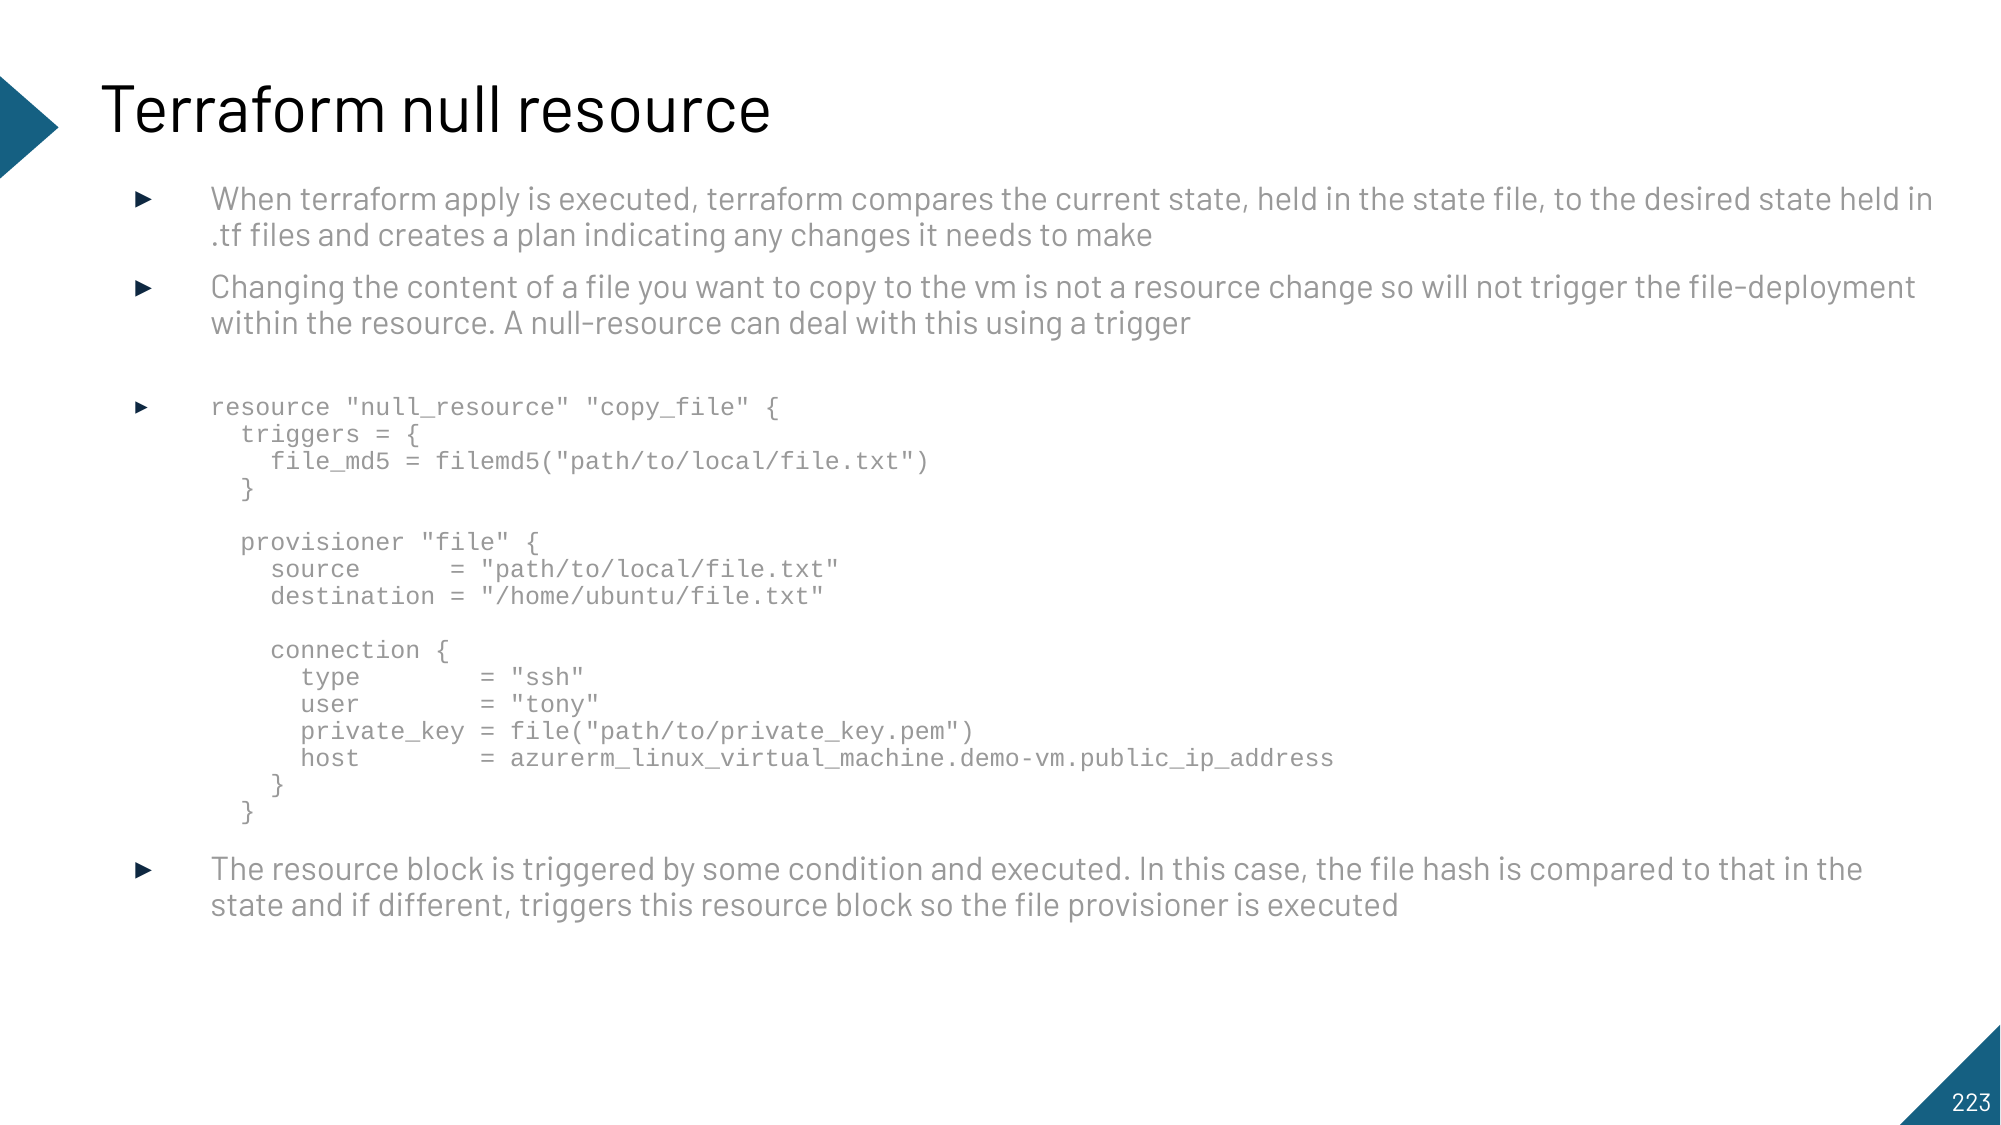

# Terraform null resource
When terraform apply is executed, terraform compares the current state, held in the state file, to the desired state held in .tf files and creates a plan indicating any changes it needs to make
Changing the content of a file you want to copy to the vm is not a resource change so will not trigger the file-deployment within the resource. A null-resource can deal with this using a trigger

resource "null_resource" "copy_file" {
  triggers = {
    file_md5 = filemd5("path/to/local/file.txt")
  }
  provisioner "file" {
    source      = "path/to/local/file.txt"
    destination = "/home/ubuntu/file.txt"
    connection {
      type        = "ssh"
      user        = "tony"
      private_key = file("path/to/private_key.pem")
      host        = azurerm_linux_virtual_machine.demo-vm.public_ip_address
    }
  }

The resource block is triggered by some condition and executed. In this case, the file hash is compared to that in the state and if different, triggers this resource block so the file provisioner is executed
223